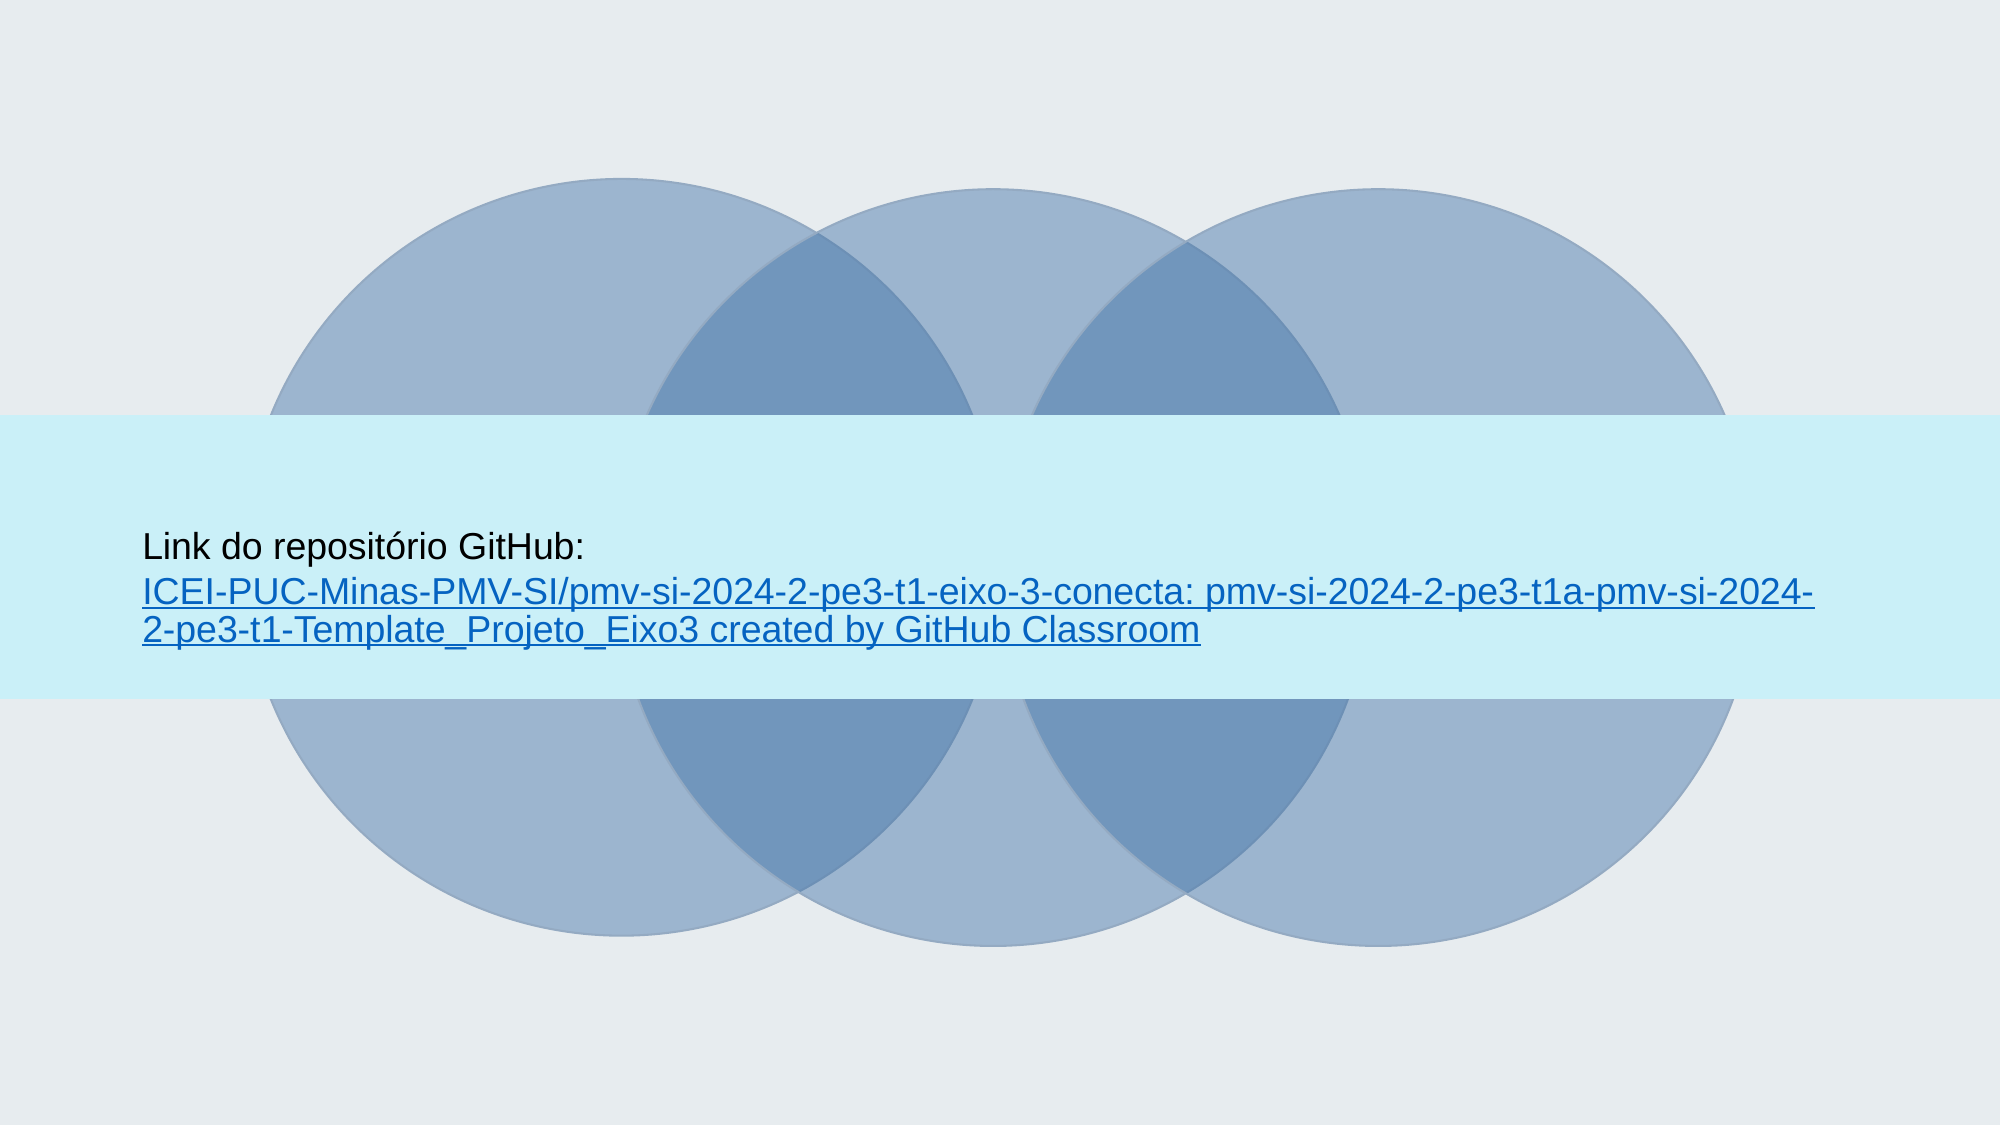

Link do repositório GitHub: ICEI-PUC-Minas-PMV-SI/pmv-si-2024-2-pe3-t1-eixo-3-conecta: pmv-si-2024-2-pe3-t1a-pmv-si-2024-2-pe3-t1-Template_Projeto_Eixo3 created by GitHub Classroom
#